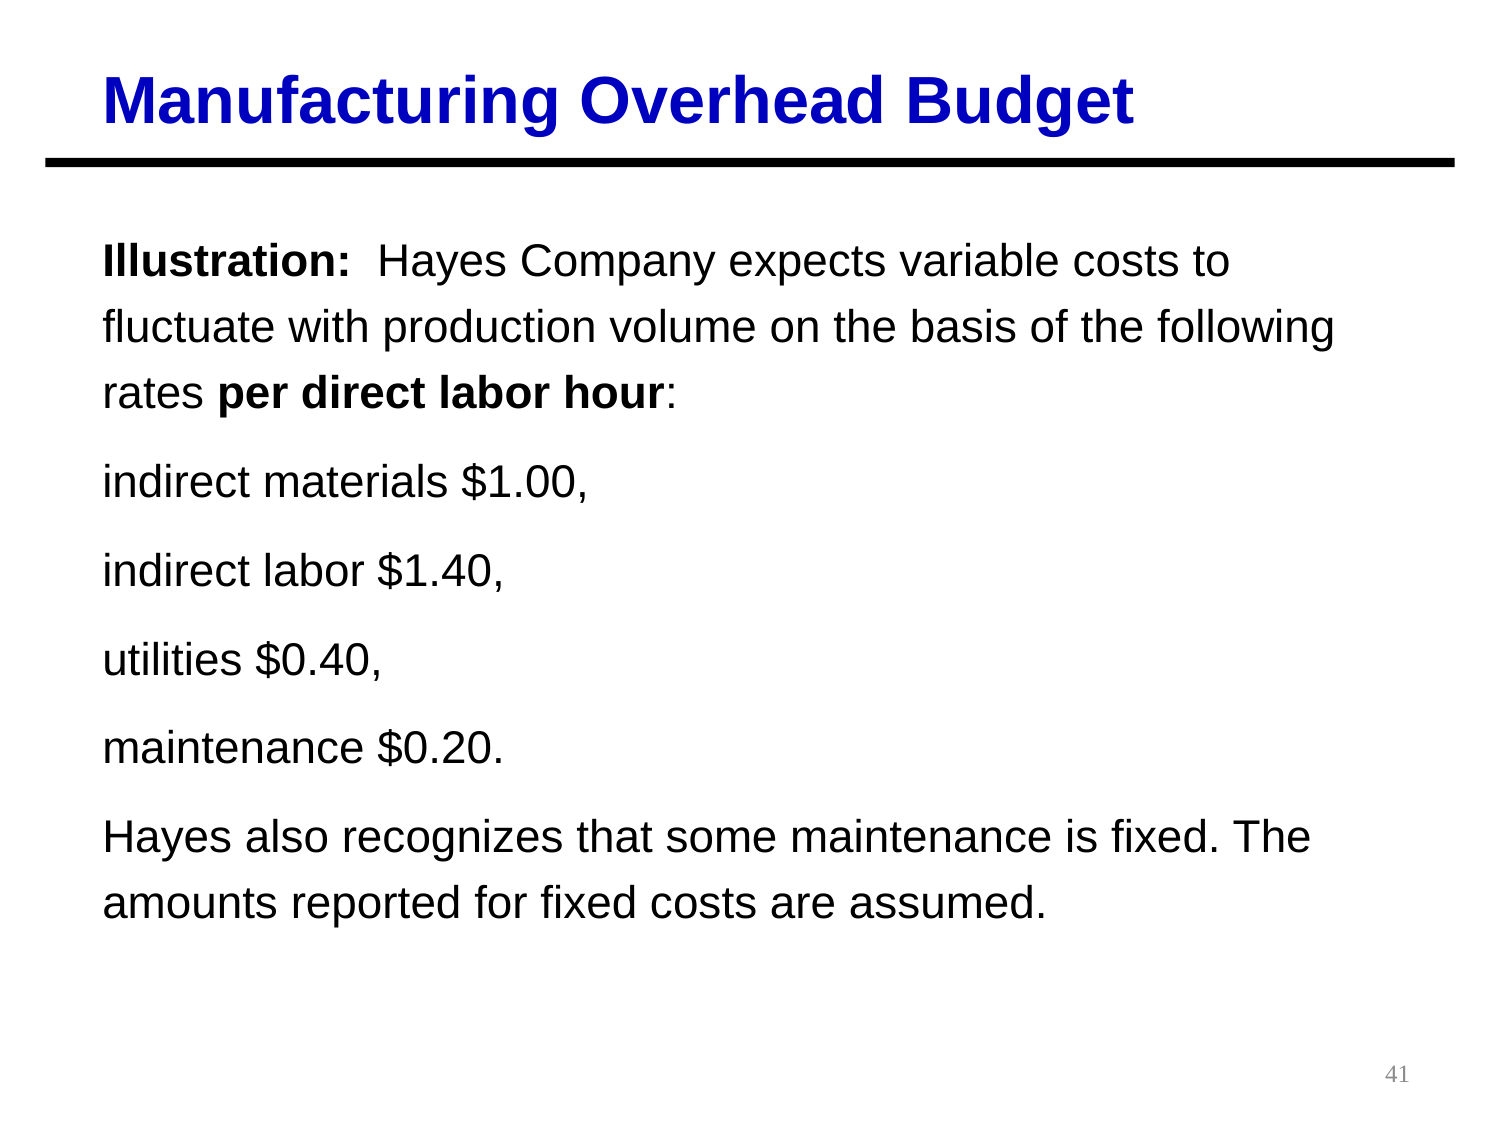

Manufacturing Overhead Budget

Illustration:  Hayes Company expects variable costs to fluctuate with production volume on the basis of the following rates per direct labor hour:
indirect materials $1.00,
indirect labor $1.40,
utilities $0.40,
maintenance $0.20.
Hayes also recognizes that some maintenance is fixed. The amounts reported for fixed costs are assumed.
41